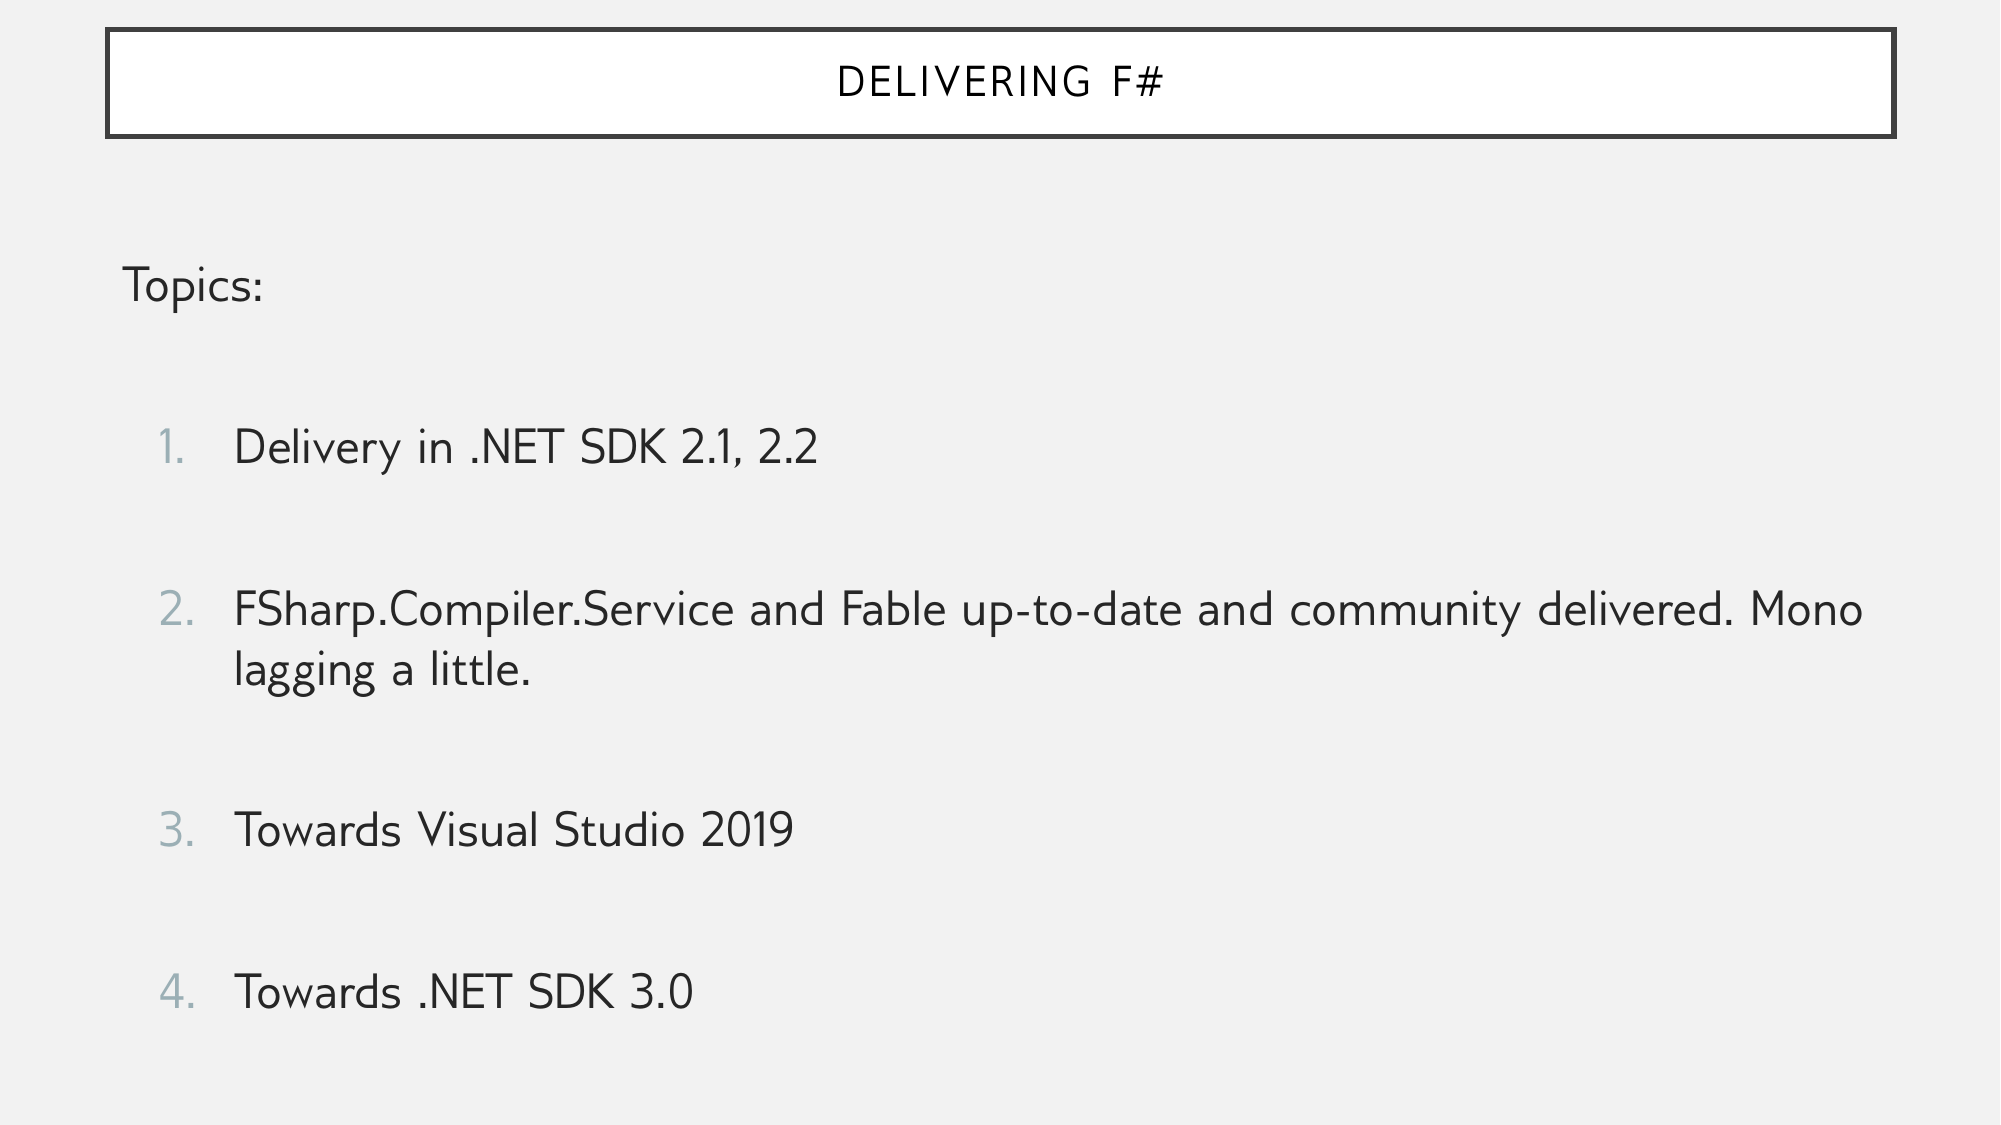

# Delivering f#

Topics:

Delivery in .NET SDK 2.1, 2.2

FSharp.Compiler.Service and Fable up-to-date and community delivered. Mono lagging a little.

Towards Visual Studio 2019

Towards .NET SDK 3.0